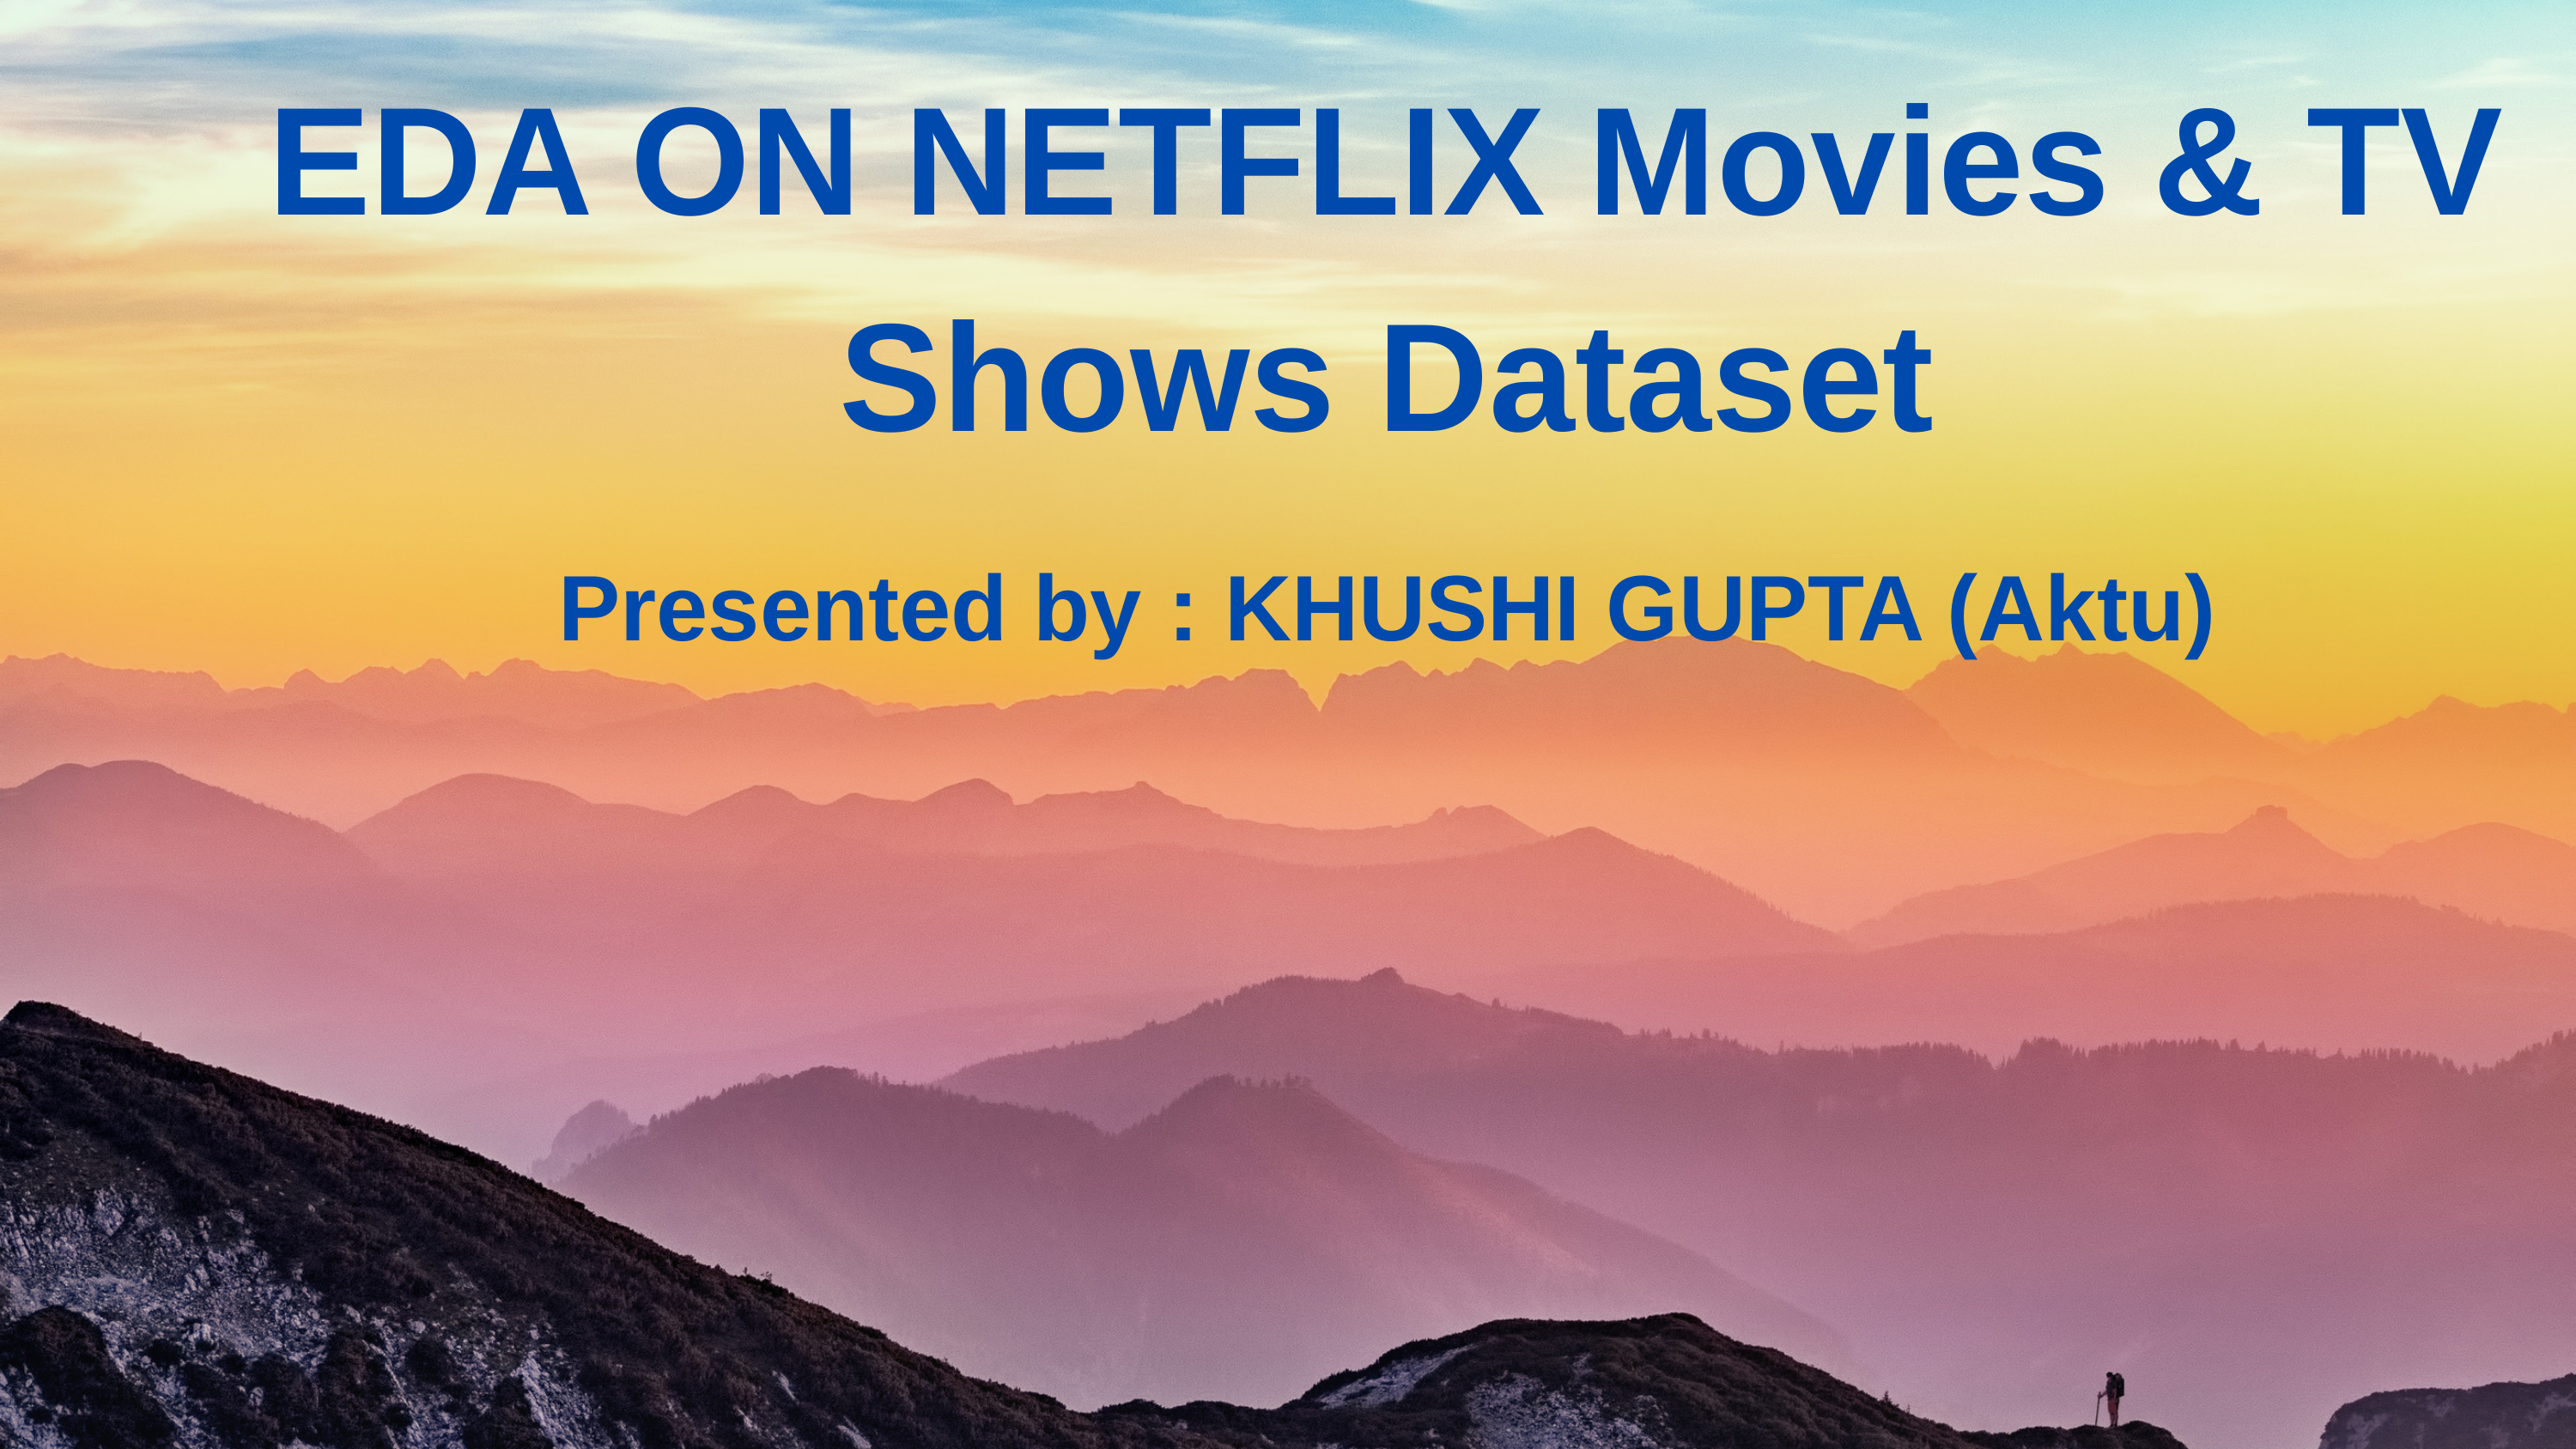

EDA ON NETFLIX Movies & TV Shows Dataset
Presented by : KHUSHI GUPTA (Aktu)